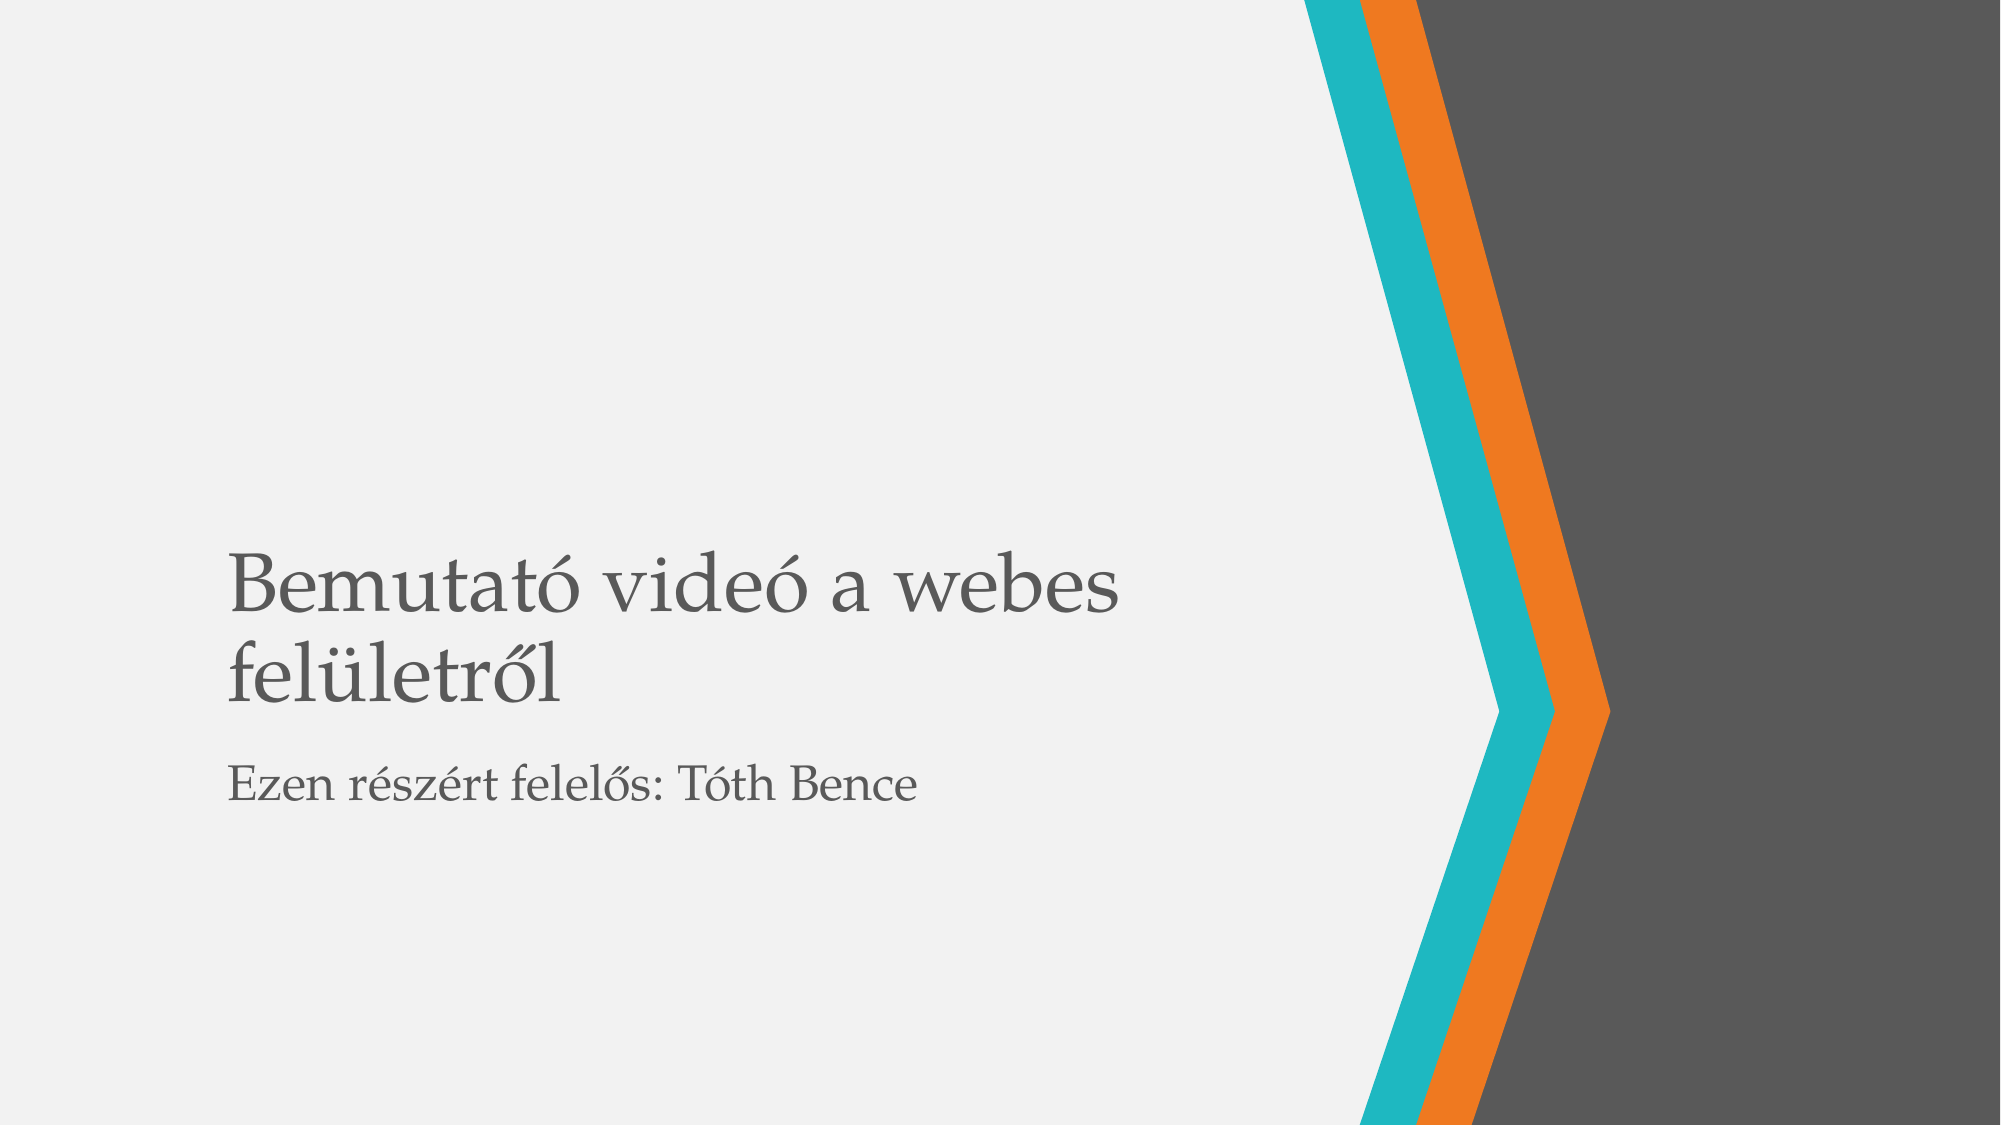

# Bemutató videó a webes felületről
Ezen részért felelős: Tóth Bence